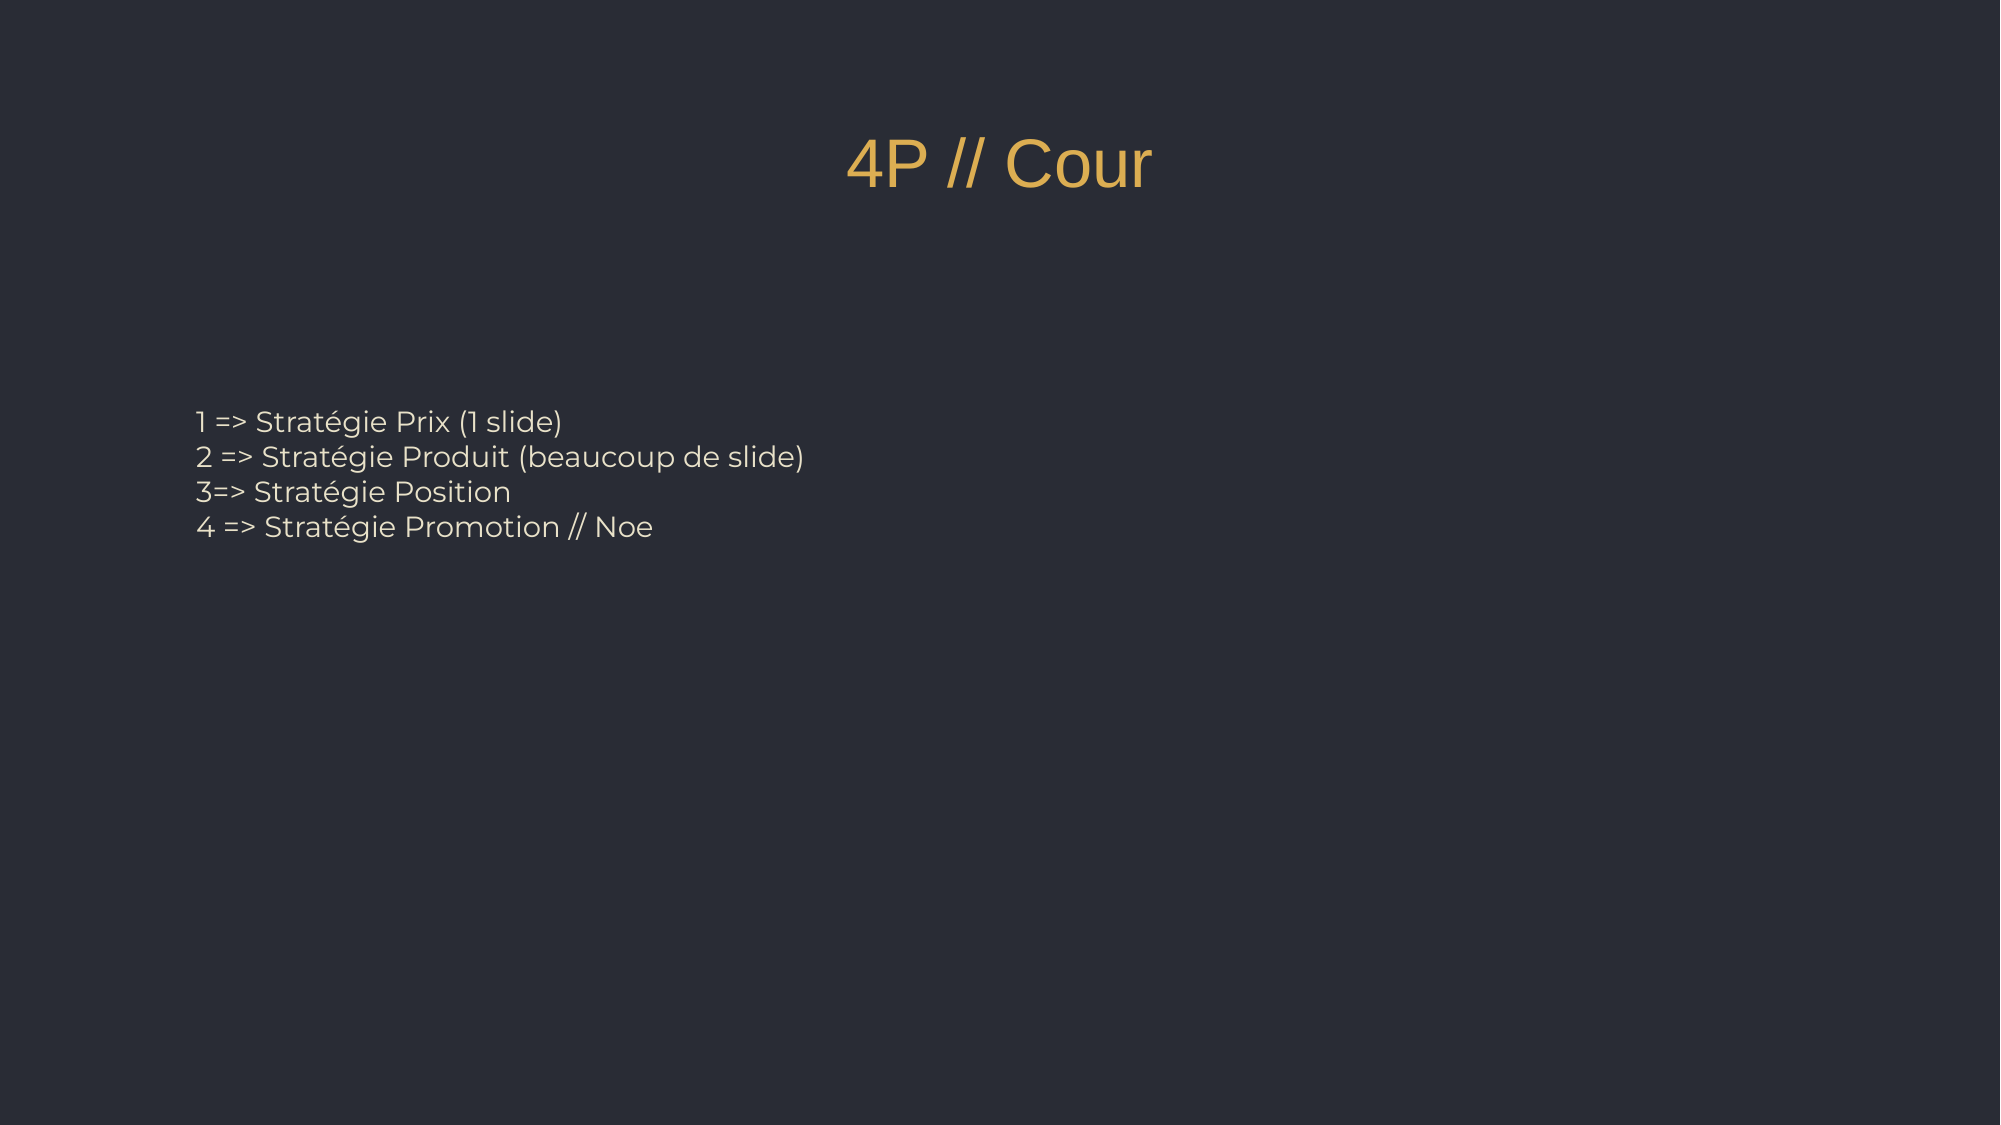

# 4P // Cour
1 => Stratégie Prix (1 slide)
2 => Stratégie Produit (beaucoup de slide)
3=> Stratégie Position
4 => Stratégie Promotion // Noe